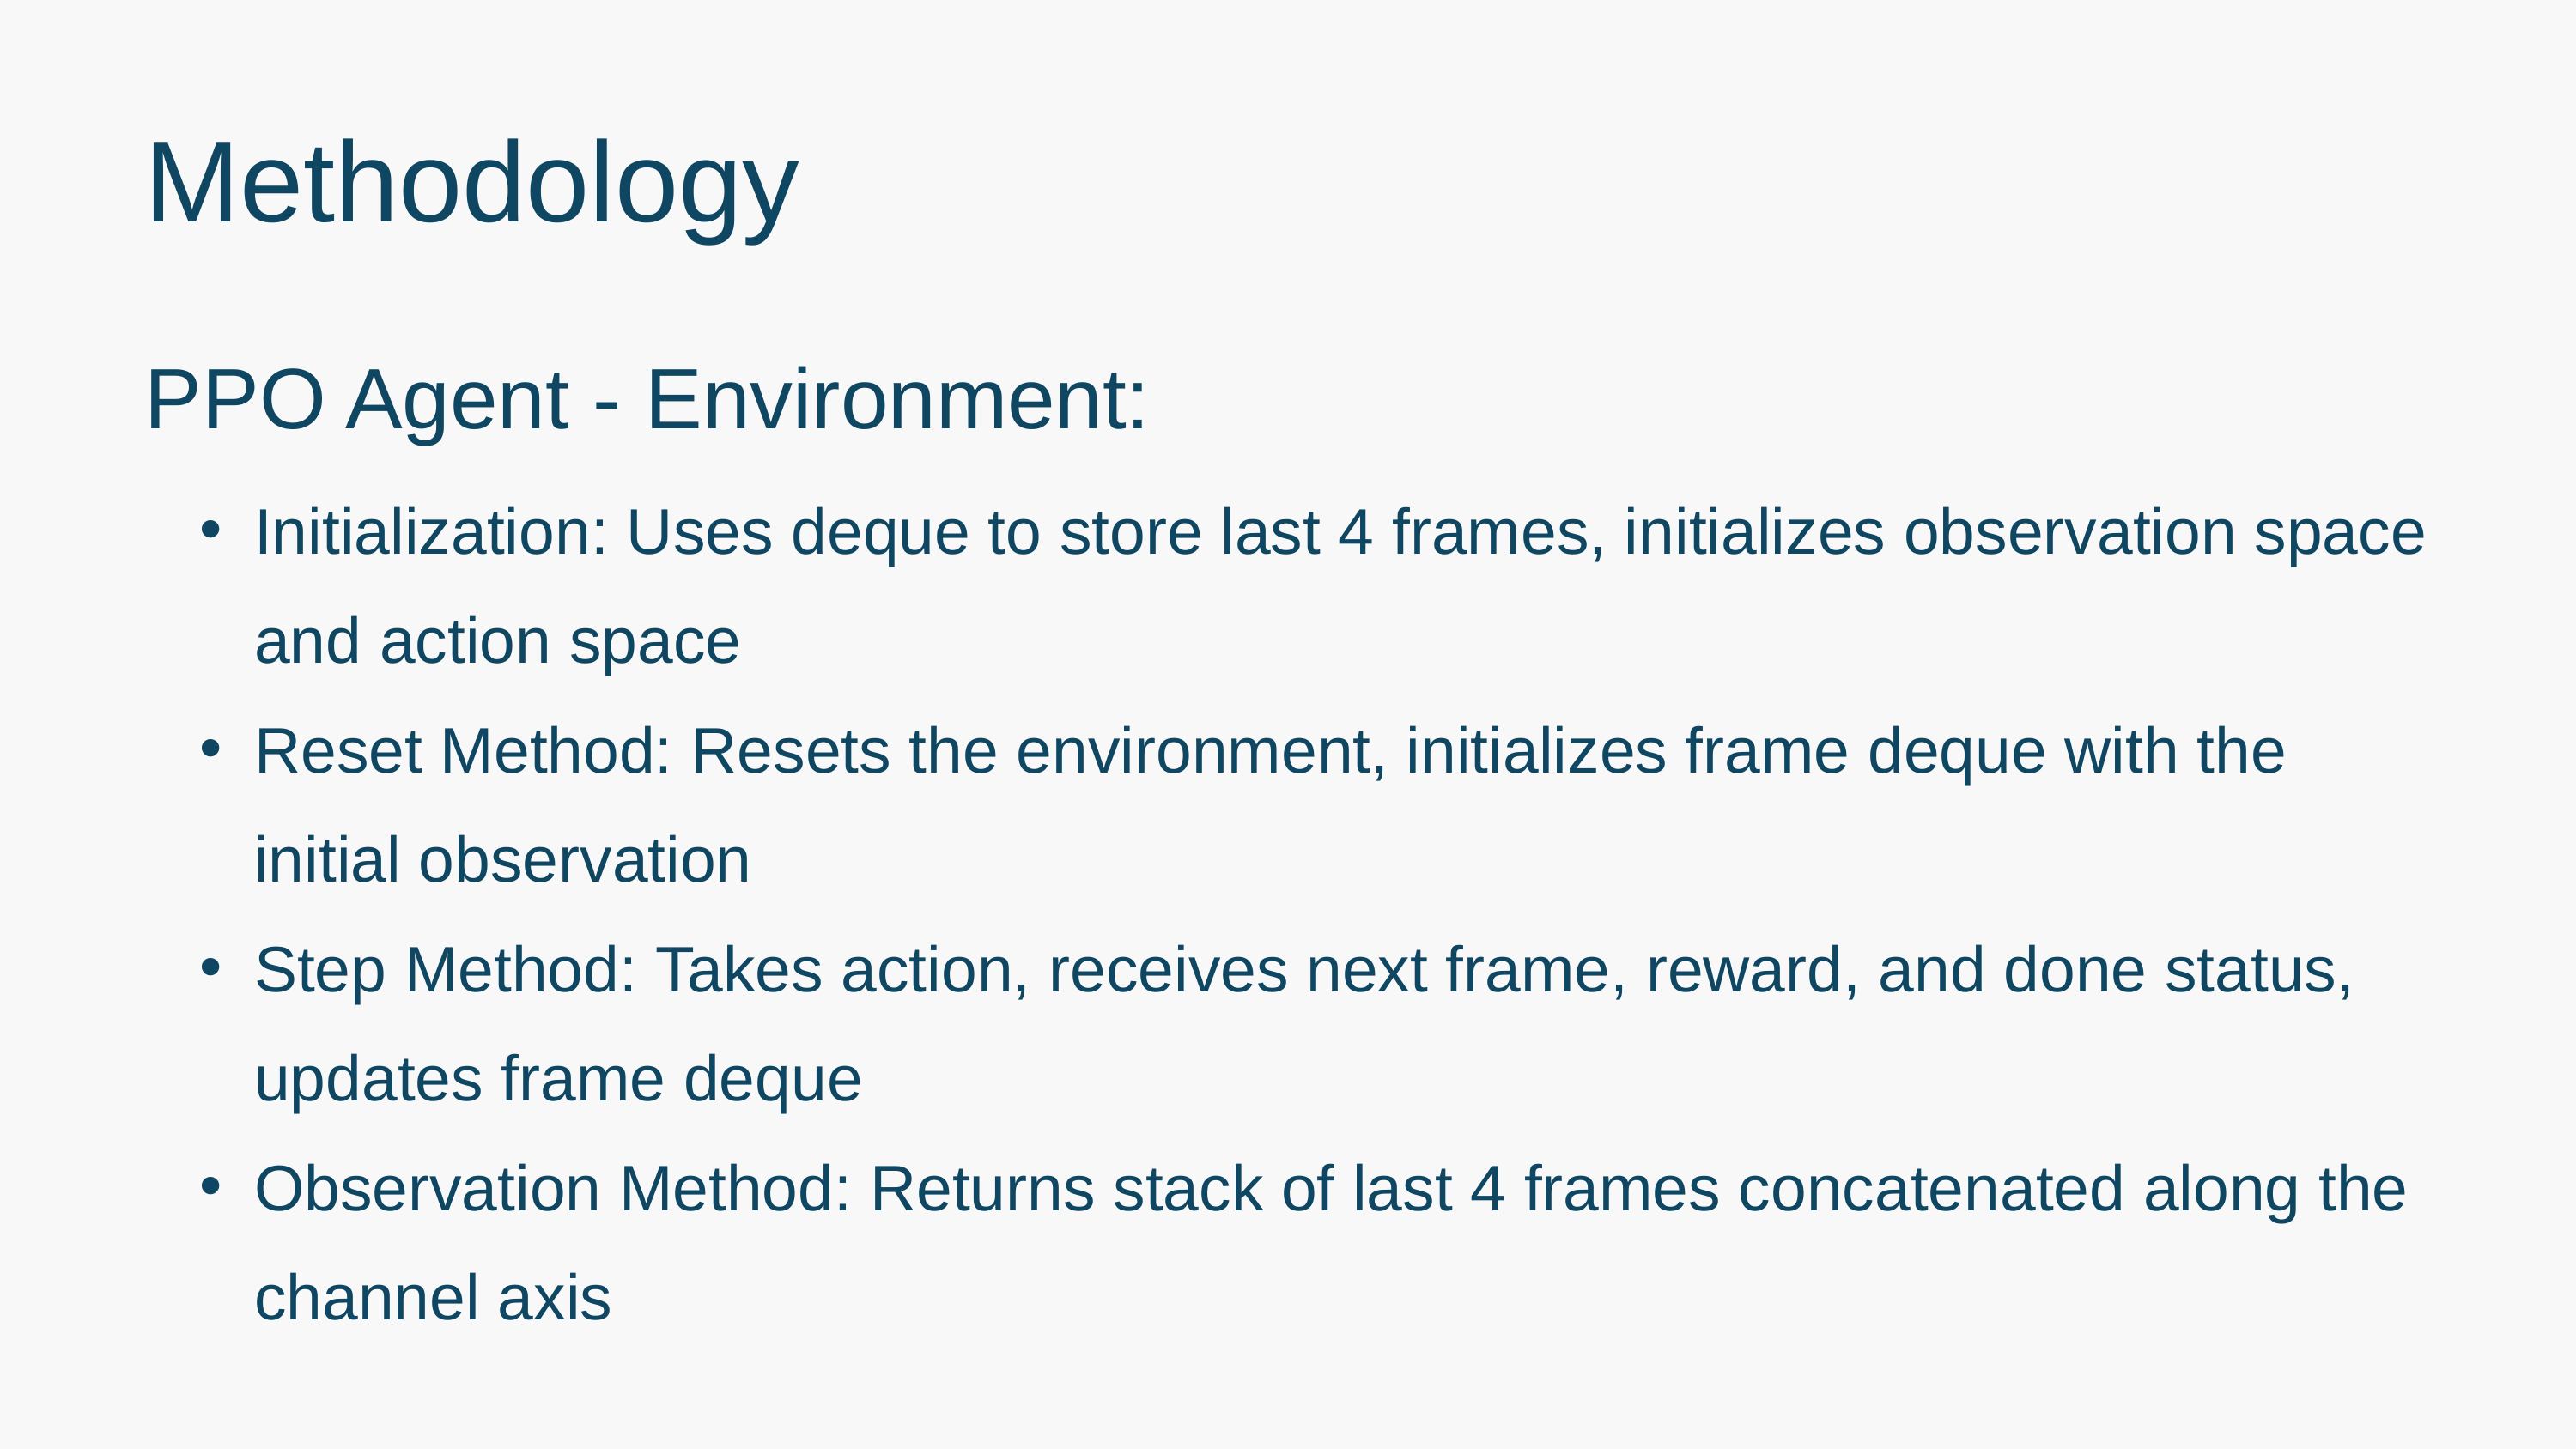

Methodology
PPO Agent - Environment:
Initialization: Uses deque to store last 4 frames, initializes observation space and action space
Reset Method: Resets the environment, initializes frame deque with the initial observation
Step Method: Takes action, receives next frame, reward, and done status, updates frame deque
Observation Method: Returns stack of last 4 frames concatenated along the channel axis